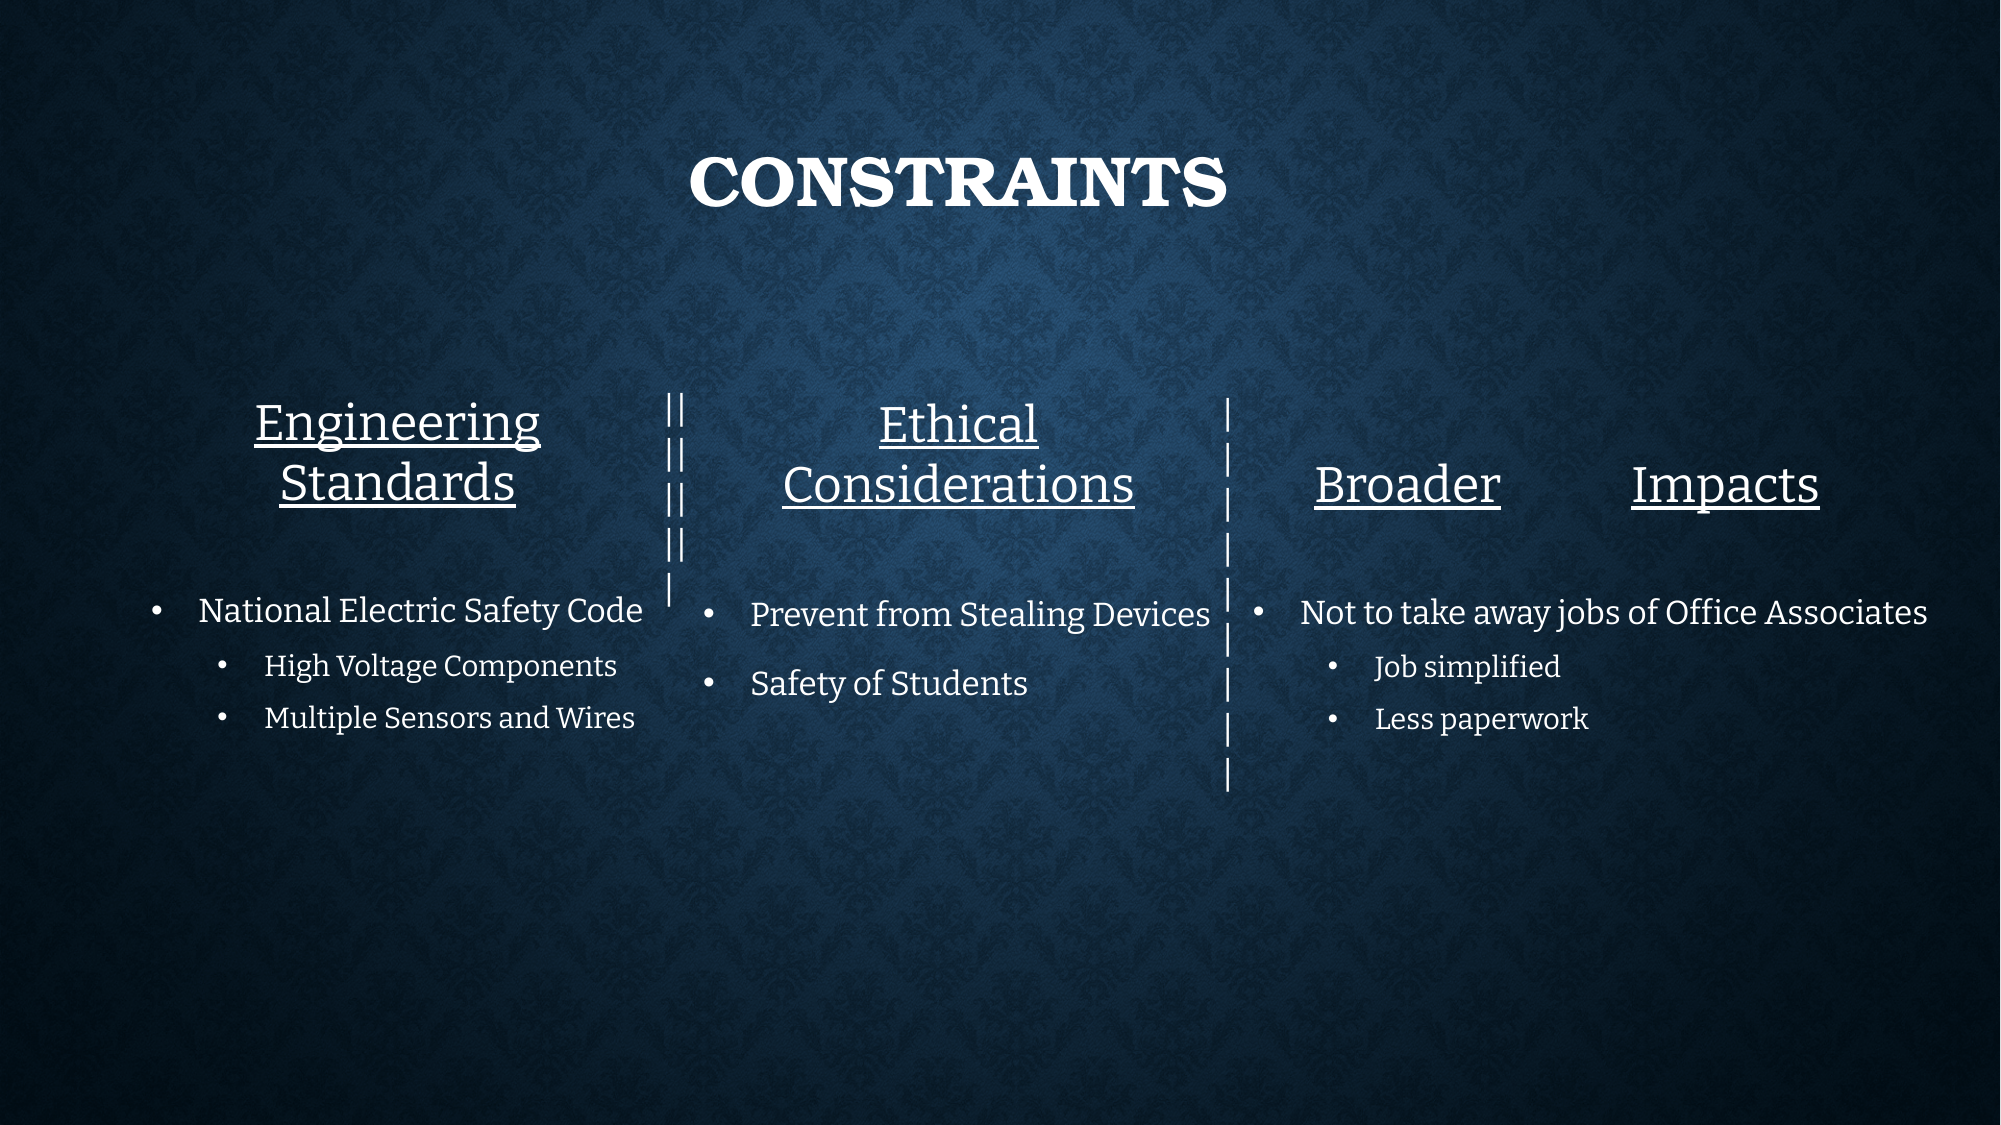

# Constraints
|||||||||
Engineering Standards
|
|
|
|
|
|
|
|
|
Ethical Considerations
Broader             Impacts

Prevent from Stealing Devices
Safety of Students

National Electric Safety Code
High Voltage Components
Multiple Sensors and Wires

Not to take away jobs of Office Associates
Job simplified
Less paperwork